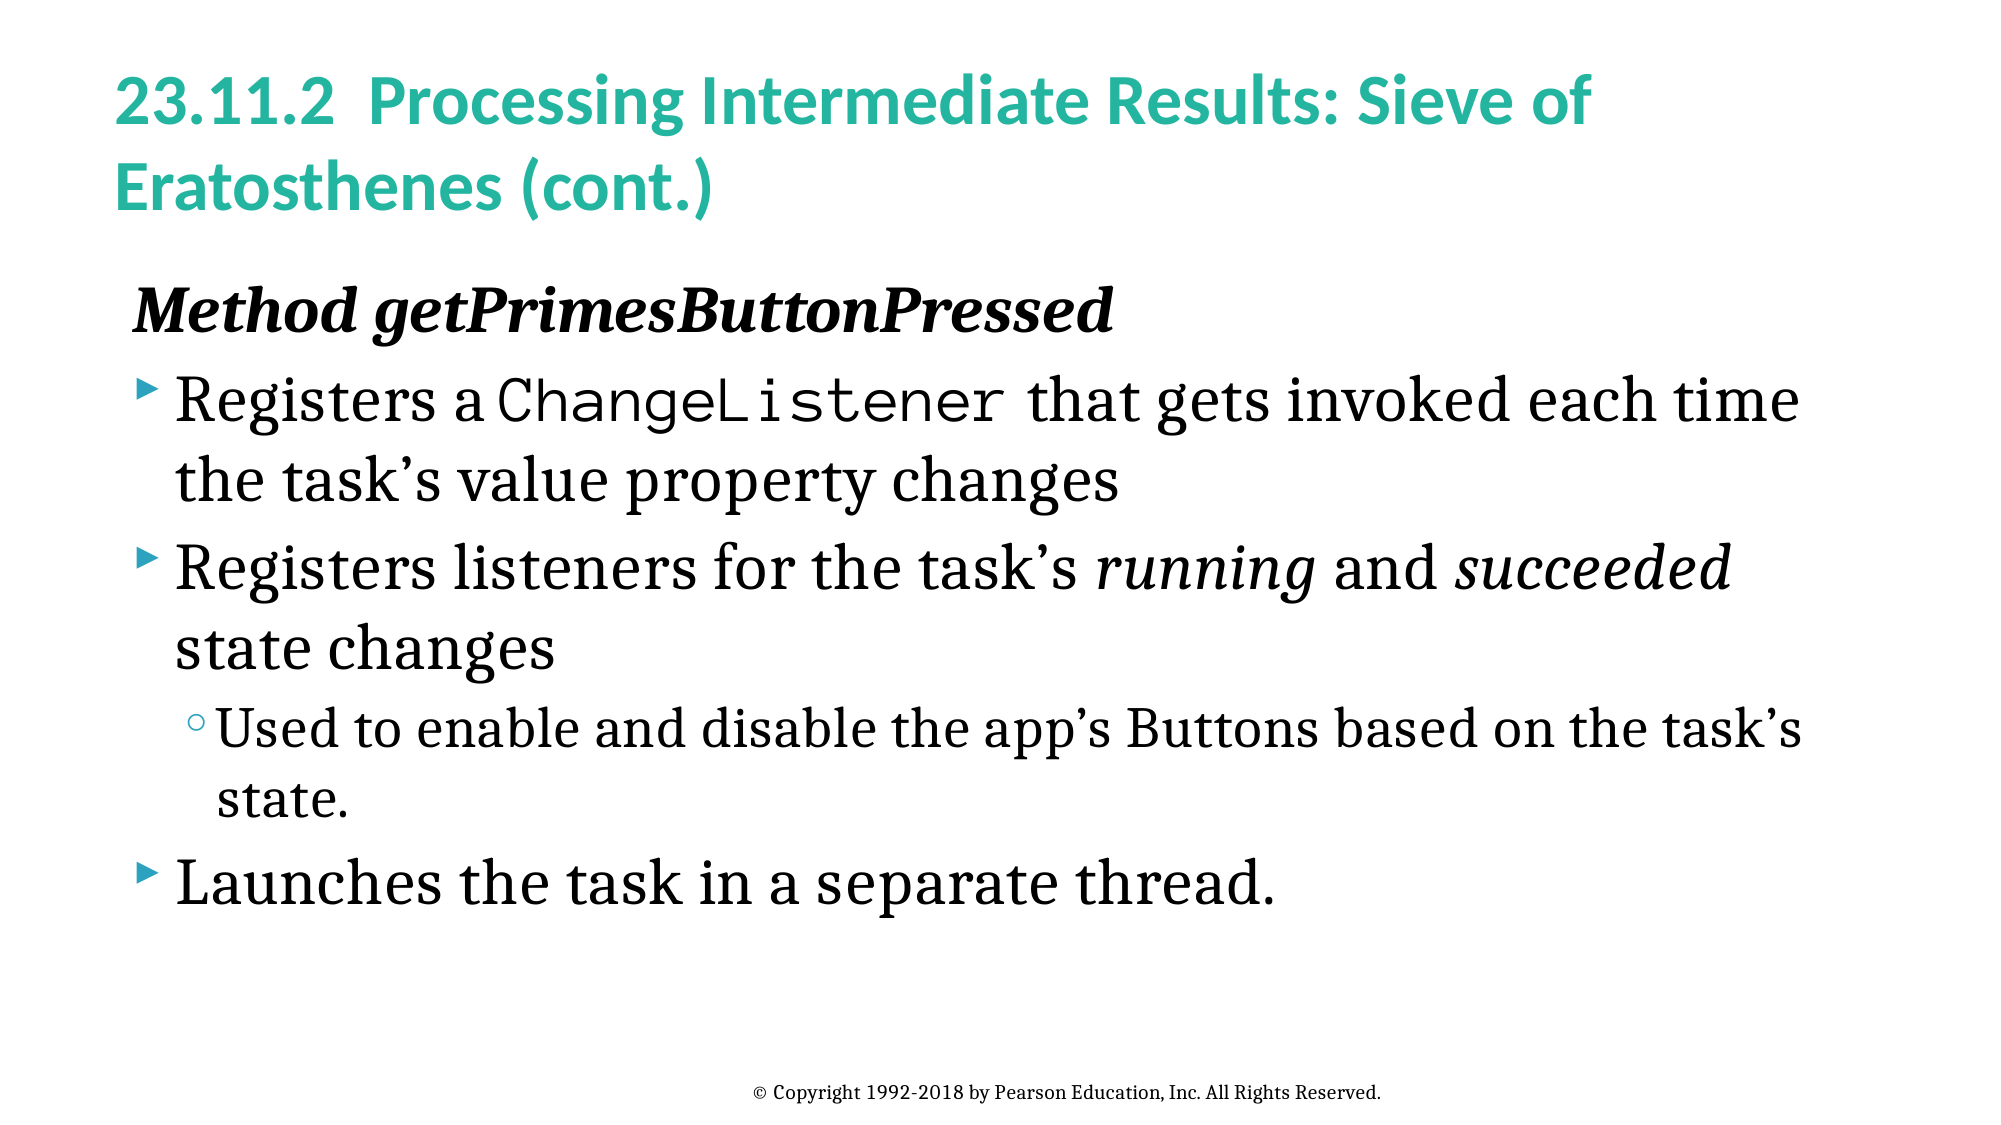

# 23.11.2  Processing Intermediate Results: Sieve of Eratosthenes (cont.)
Method getPrimesButtonPressed
Registers a ChangeListener that gets invoked each time the task’s value property changes
Registers listeners for the task’s running and succeeded state changes
Used to enable and disable the app’s Buttons based on the task’s state.
Launches the task in a separate thread.
© Copyright 1992-2018 by Pearson Education, Inc. All Rights Reserved.